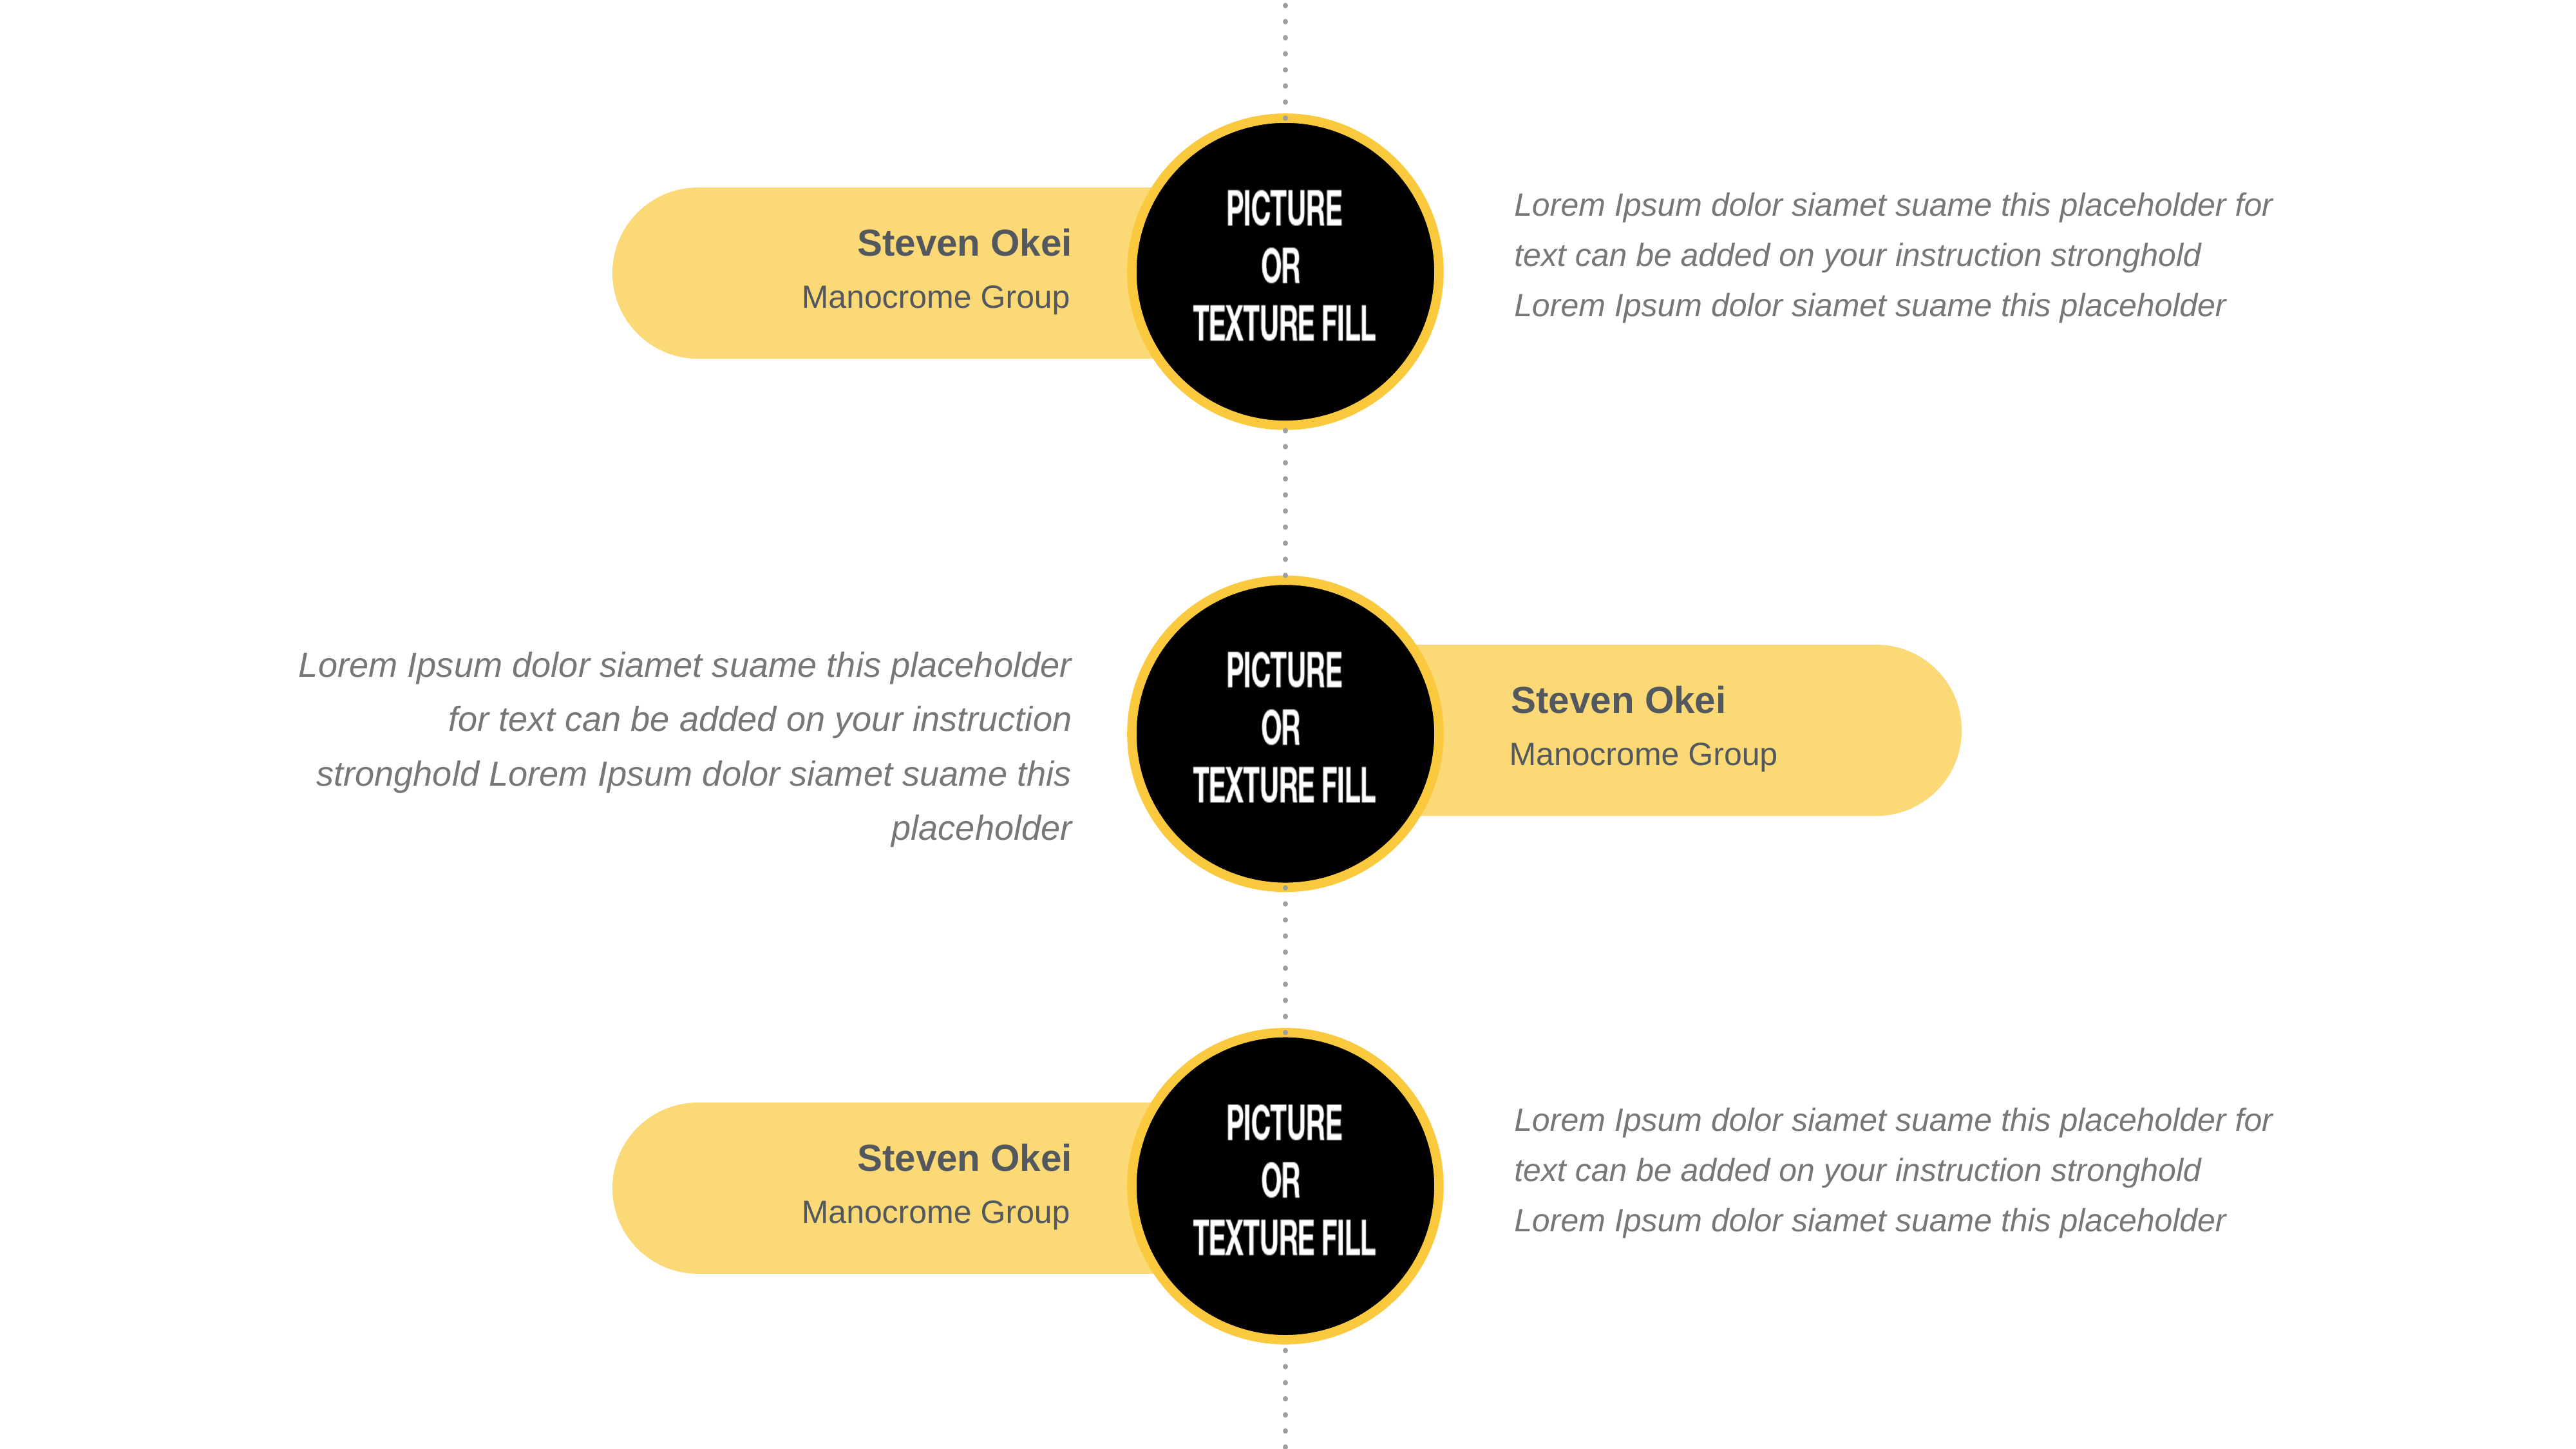

Lorem Ipsum dolor siamet suame this placeholder for text can be added on your instruction stronghold Lorem Ipsum dolor siamet suame this placeholder

Steven Okei
Manocrome Group

Lorem Ipsum dolor siamet suame this placeholder for text can be added on your instruction stronghold Lorem Ipsum dolor siamet suame this placeholder

Steven Okei
Manocrome Group

Lorem Ipsum dolor siamet suame this placeholder for text can be added on your instruction stronghold Lorem Ipsum dolor siamet suame this placeholder

Steven Okei
Manocrome Group